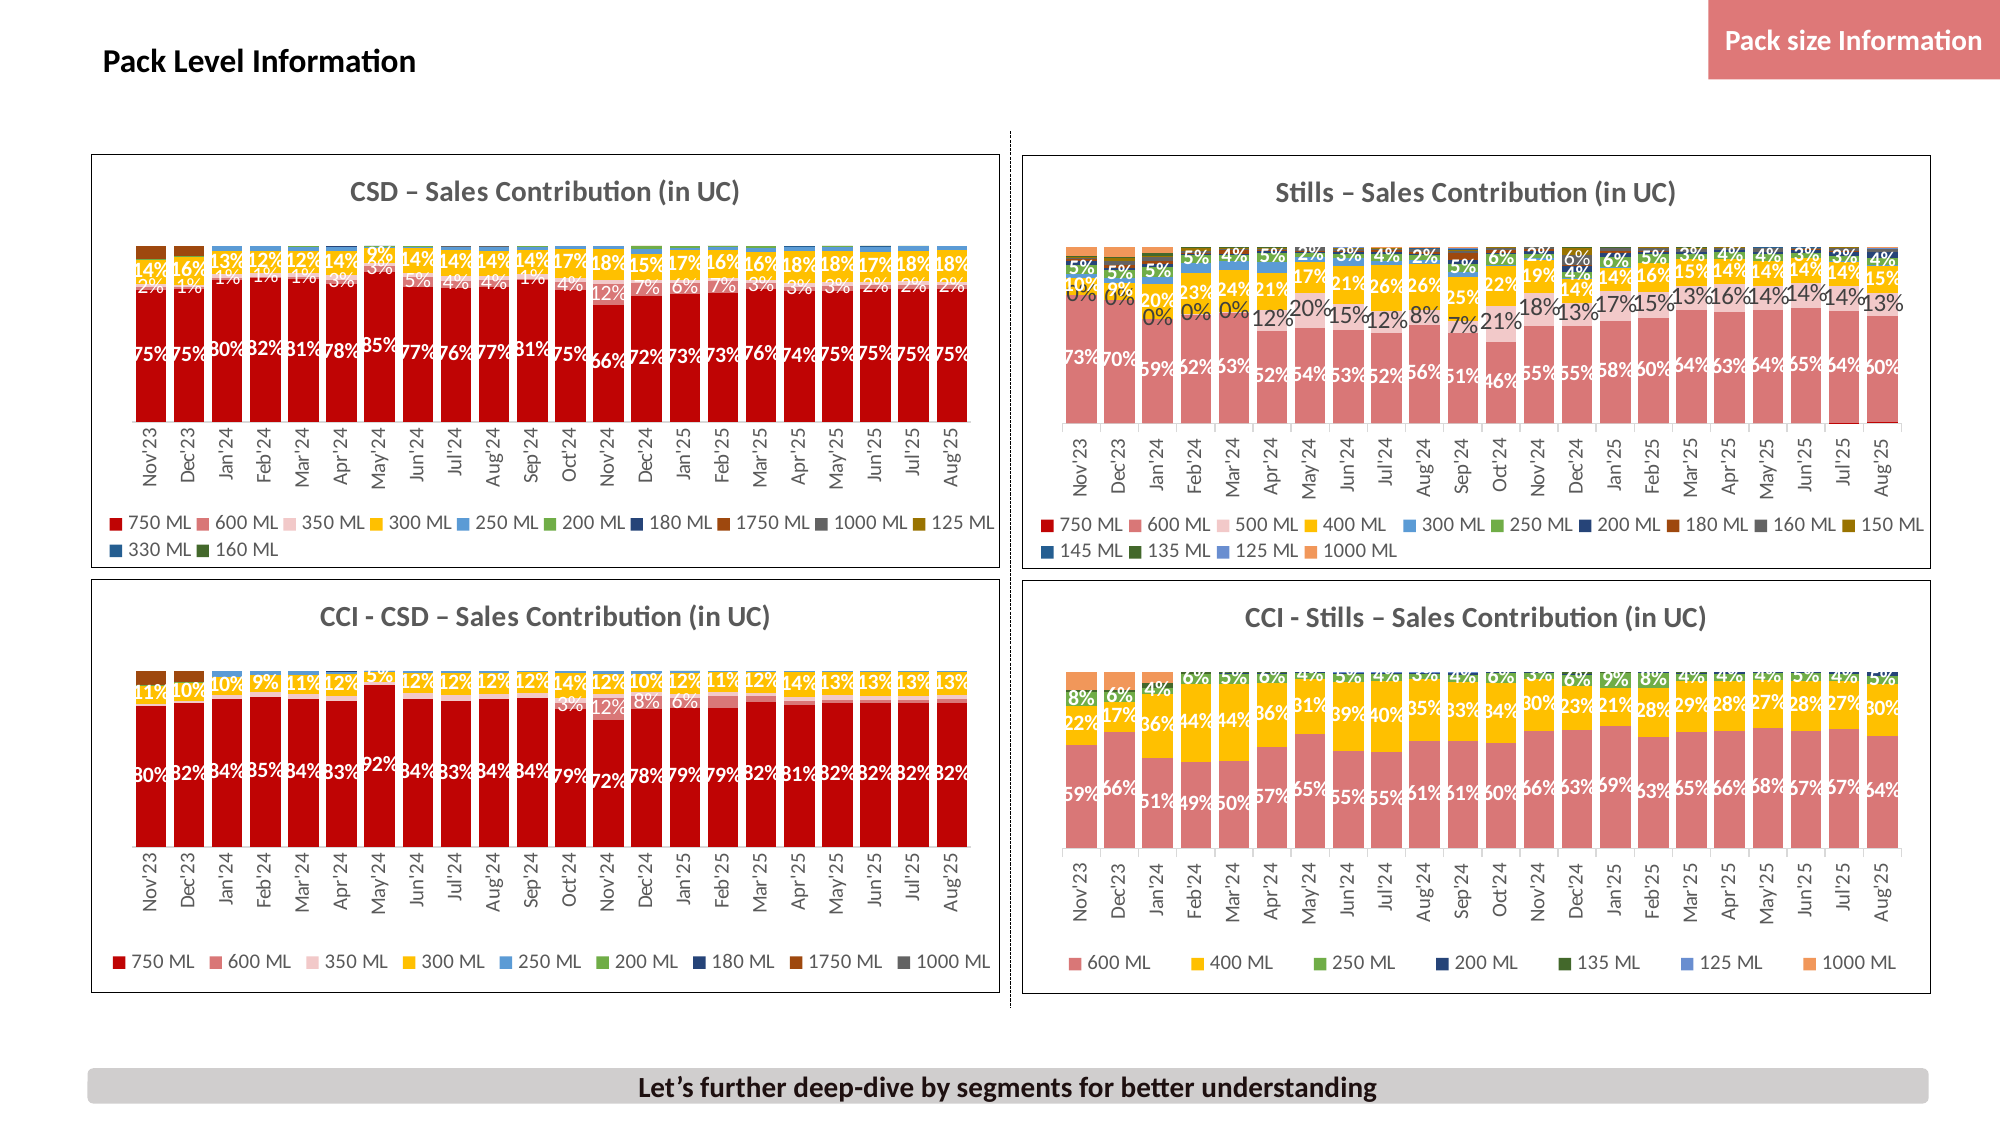

Pack size Information
# Pack Level Information

### Chart: CSD – Sales Contribution (in UC)

| Category | 750 ML | 600 ML | 350 ML | 300 ML | 250 ML | 200 ML | 180 ML | 1750 ML | 1000 ML | 125 ML | 330 ML | 160 ML |
|---|---|---|---|---|---|---|---|---|---|---|---|---|
|  Nov'23 | 0.7481166105614337 | 0.019005522200208368 | 0.01386873182100123 | 0.14044575055553218 | 0.004923008364597699 | 0.0003974538863161446 | 0.0 | 0.07324292261091073 | 0.0 | 0.0 | 0.0 | 0.0 |
|  Dec'23 | 0.752685815887008 | 0.012734148051687872 | 0.012336597215265956 | 0.15964639887809276 | 0.0026451217069017327 | 0.0007888410297505761 | 0.0 | 0.059163077231293215 | 0.0 | 0.0 | 0.0 | 0.0 |
|  Jan'24 | 0.8039669037465618 | 0.010702321084621786 | 0.02305720645436899 | 0.13027153017709794 | 0.03200203853734945 | 0.0 | 0.0 | 0.0 | 0.0 | 0.0 | 0.0 | 0.0 |
|  Feb'24 | 0.8166900650901601 | 0.005382245154703083 | 0.02519372071398618 | 0.12077233030065454 | 0.03196163874049629 | 0.0 | 0.0 | 0.0 | 0.0 | 0.0 | 0.0 | 0.0 |
|  Mar'24 | 0.8087476937022458 | 0.014688930841401654 | 0.023657172630624772 | 0.12226500744082132 | 0.03029859641484452 | 0.0003425989700618461 | 0.0 | 0.0 | 0.0 | 0.0 | 0.0 | 0.0 |
|  Apr'24 | 0.7806426143721306 | 0.02662446089094007 | 0.02560276836356293 | 0.13684029797148692 | 0.025104013135701323 | 0.003107396207525702 | 0.002078449058652406 | 0.0 | 0.0 | 0.0 | 0.0 | 0.0 |
|  May'24 | 0.8519849869970471 | 0.03253680539439982 | 0.015800704015928715 | 0.08685207757914815 | 0.009078349719419593 | 0.0036225732121903742 | 0.00012450308186632585 | 0.0 | 0.0 | 0.0 | 0.0 | 0.0 |
|  Jun'24 | 0.765999610879942 | 0.0547900611243028 | 0.024122278079411866 | 0.13968655694262852 | 0.011804572198203234 | 0.003596920775511646 | 0.0 | 0.0 | 0.0 | 0.0 | 0.0 | 0.0 |
|  Jul'24 | 0.7599755117835386 | 0.04173159180715409 | 0.02757244491708681 | 0.14438809263658647 | 0.01741811702258118 | 0.008554796597848987 | 0.0 | 0.0 | 0.00035944523520373893 | 0.0 | 0.0 | 0.0 |
|  Aug'24 | 0.7666561939518073 | 0.03601142191906396 | 0.02725864575818036 | 0.1427375004654005 | 0.018636863526235153 | 0.008223032819536806 | 0.0 | 0.0 | 0.00047634155977597825 | 0.0 | 0.0 | 0.0 |
|  Sep'24 | 0.8054950526017575 | 0.007420141005959977 | 0.023756723716918934 | 0.13894161665268298 | 0.02161313158808988 | 0.0027733344345907793 | 0.0 | 0.0 | 0.0 | 0.0 | 0.0 | 0.0 |
| Oct'24 | 0.7498605023127671 | 0.042558648877134404 | 0.02373683146664418 | 0.16532987967620597 | 0.018514137667248402 | 0.0 | 0.0 | 0.0 | 0.0 | 0.0 | 0.0 | 0.0 |
| Nov'24 | 0.6625544692515236 | 0.11799223500549252 | 0.022955467279174392 | 0.17555631134189187 | 0.020941517121917632 | 0.0 | 0.0 | 0.0 | 0.0 | 0.0 | 0.0 | 0.0 |
| Dec'24 | 0.715108113588185 | 0.07140849803409949 | 0.018636180594479478 | 0.1495331445026511 | 0.025208286730655095 | 0.0199232180461472 | 0.0 | 0.0 | 0.0 | 0.0001825585037826561 | 0.0 | 0.0 |
| Jan'25 | 0.7274221755909875 | 0.05961905934520219 | 0.0200677204304729 | 0.16732631597610448 | 0.014971156511622634 | 0.010593572145610183 | 0.0 | 0.0 | 0.0 | 0.0 | 0.0 | 0.0 |
| Feb'25 | 0.7323692412015523 | 0.06579003854391638 | 0.02053848648975608 | 0.1583828847632596 | 0.016114109880533706 | 0.006588985246233784 | 0.0 | 0.0 | 0.0 | 0.0 | 0.0 | 0.00021625387474818577 |
| Mar'25 | 0.7569035801178474 | 0.03193334784605364 | 0.018684234080632897 | 0.15926062981729006 | 0.020778180037878333 | 0.012440028100297663 | 0.0 | 0.0 | 0.0 | 0.0 | 0.0 | 0.0 |
| Apr'25 | 0.7409645048435015 | 0.02720562709701223 | 0.022879380951635015 | 0.1762348671197627 | 0.02990188245490601 | 0.0023447812776520357 | 0.0 | 0.0 | 0.0 | 0.0 | 0.00046895625553040703 | 0.0 |
| May'25 | 0.7452511989968711 | 0.02540508416219286 | 0.02279649546135438 | 0.1791242235550772 | 0.02641160401178262 | 0.0009288310524998517 | 0.0 | 0.0 | 0.0 | 0.0 | 0.0 | 8.256276022220902e-05 |
| Jun'25 | 0.754743892088594 | 0.019796478161957662 | 0.01799048366297205 | 0.17362206338378605 | 0.033008916024955696 | 0.00018523020502416528 | 0.0 | 0.0 | 0.0 | 0.0 | 0.00045844475743480906 | 0.00019449171527537352 |
| Jul'25 | 0.752243856360377 | 0.023970228728520847 | 0.020431520392521545 | 0.17544587033489978 | 0.02707622457505161 | 0.0002755198704427684 | 0.0 | 0.0 | 0.0 | 0.0 | 0.0 | 0.0 |
| Aug'25 | 0.7495185734515437 | 0.022365237437493624 | 0.019521405547669537 | 0.18100630351942562 | 0.02402560170321765 | 0.0 | 0.0 | 0.0 | 0.0 | 0.0 | 0.0 | 0.0 |

### Chart: Stills – Sales Contribution (in UC)

| Category | 750 ML | 600 ML | 500 ML | 400 ML | 300 ML | 250 ML | 200 ML | 180 ML | 160 ML | 150 ML | 145 ML | 135 ML | 125 ML | 1000 ML |
|---|---|---|---|---|---|---|---|---|---|---|---|---|---|---|
|  Nov'23 | 0.0 | 0.7279114510714202 | 0.0 | 0.09946954767450011 | 0.02120640904806786 | 0.05243182402380414 | 0.017993316768057578 | 0.014090870144336 | 0.01018842352061442 | 0.003651241227284411 | 0.0 | 0.005152631619943761 | 0.0 | 0.047904284901971475 |
|  Dec'23 | 0.0 | 0.702201686241302 | 0.0 | 0.09296417657670925 | 0.028648613821287888 | 0.04907081845292885 | 0.011413423658922723 | 0.01594657781377711 | 0.023305474761606722 | 0.013530429660174518 | 0.0 | 0.006772118110526122 | 0.0 | 0.056146680902765 |
|  Jan'24 | 0.0 | 0.5901597034863297 | 0.0 | 0.19805813178226028 | 0.044376683243201896 | 0.052155148722826145 | 0.017779349667712555 | 0.017721996926848966 | 0.02703225852703823 | 0.004265610101729424 | 0.0 | 0.014517412531095937 | 0.0 | 0.03393370501095676 |
|  Feb'24 | 0.0 | 0.6180420922191353 | 0.0024983510882817337 | 0.23164711290548234 | 0.05958567345551935 | 0.04621949513321207 | 0.0014990106529690402 | 0.007959746567265603 | 0.009313852857114302 | 0.019187336358003716 | 0.0 | 0.004047328763016408 | 0.0 | 0.0 |
|  Mar'24 | 0.0 | 0.6264905737096029 | 0.003909701533384941 | 0.24281852990009406 | 0.05035695574999803 | 0.036164739183810704 | 0.004222477656055736 | 0.022144549485092306 | 0.004587383132504998 | 0.005434485131405068 | 0.0 | 0.0038706045180510913 | 0.0 | 0.0 |
|  Apr'24 | 0.0 | 0.5246884836744957 | 0.12130045260667922 | 0.20702564771182183 | 0.06216357168135 | 0.05238503231574439 | 0.00898694332172326 | 0.009722661997802157 | 0.006183762036916315 | 0.006286203877889325 | 0.0 | 0.0012572407755778653 | 0.0 | 0.0 |
|  May'24 | 0.0 | 0.5394938032865707 | 0.20108739312728888 | 0.17261121379650748 | 0.0330079239287202 | 0.021655565413708035 | 0.007002123508507116 | 0.006246487315606219 | 0.018895489623091333 | 0.0 | 0.0 | 0.0 | 0.0 | 0.0 |
|  Jun'24 | 0.0 | 0.5298924041035004 | 0.14991585681543107 | 0.2133962744661356 | 0.0426384060293239 | 0.02762629772248601 | 0.008867030887243834 | 0.00852768120586478 | 0.011266403784917244 | 0.003975726626255266 | 0.0 | 0.0 | 0.0038939183588423652 | 0.0 |
|  Jul'24 | 0.0 | 0.5152666752072674 | 0.12139955033379993 | 0.2635232215692929 | 0.021481068634612813 | 0.041869879542041924 | 0.008058434787221982 | 0.012364357471719512 | 0.007492929788073407 | 0.006480729181289968 | 0.0 | 0.0 | 0.0010922577271837025 | 0.0009708957574966244 |
|  Aug'24 | 0.0 | 0.5603209375054033 | 0.0835999710074665 | 0.25991371616419456 | 0.025259615318756753 | 0.024215044760462295 | 0.007585818940660568 | 0.011281362029580083 | 0.017962619469053438 | 0.003238970537901408 | 0.0009638537424262444 | 0.0 | 0.0040754078600124454 | 0.001582682664082503 |
|  Sep'24 | 0.0 | 0.5138992809534276 | 0.06563141178843603 | 0.24978188122342387 | 0.02892921165599838 | 0.04549899485802562 | 0.020917924570337615 | 0.04020183609091902 | 0.016074906331297063 | 0.005303936123063359 | 0.004989044013287983 | 0.0 | 0.007413393440797707 | 0.0013581789509858394 |
| Oct'24 | 0.0 | 0.4619031386973757 | 0.20673641903534332 | 0.22283277172741336 | 0.009731496024208027 | 0.05762480418180875 | 0.00853084369110863 | 0.0193132767249667 | 0.009584366831541798 | 0.0037428830862338562 | 0.0 | 0.0 | 0.0 | 0.0 |
| Nov'24 | 0.0 | 0.5544148168051719 | 0.18391467831844077 | 0.18756564626133237 | 0.011731820532734222 | 0.021876166999982953 | 0.01602961617343884 | 0.013799408705829958 | 0.01045876425298063 | 0.0 | 0.0 | 0.00020908195008833267 | 0.0 | 0.0 |
| Dec'24 | 0.0 | 0.5543905524204216 | 0.1313166659059494 | 0.13592393123985338 | 0.002605653528212539 | 0.03538910076923616 | 0.03321174258975665 | 0.004392387376129708 | 0.06098024672748904 | 0.03598283443722078 | 0.0 | 0.005806885005730801 | 0.0 | 0.0 |
| Jan'25 | 0.0 | 0.5804163451809861 | 0.16831516809871885 | 0.1373507979674752 | 0.0016773276267277176 | 0.05685778611345581 | 0.02371554894456689 | 0.008176972180297623 | 0.019115024328056875 | 0.003494432555682744 | 0.0 | 0.0008805970040320515 | 0.0 | 0.0 |
| Feb'25 | 0.0 | 0.5955848672382976 | 0.15157947125558616 | 0.16307531419188465 | 0.0 | 0.04975312576926552 | 0.016127230819301817 | 0.0012250096044329004 | 0.01628245641130263 | 0.006372524709928723 | 0.0 | 0.0 | 0.0 | 0.0 |
| Mar'25 | 0.0 | 0.6439086225674754 | 0.13435031341051706 | 0.1541773029173935 | 0.0 | 0.030480971480514537 | 0.011836621264314149 | 0.0 | 0.015640545054971904 | 0.008196102493780968 | 0.0 | 0.0014095208110323956 | 0.0 | 0.0 |
| Apr'25 | 0.0 | 0.6326822279714777 | 0.15600888195015142 | 0.14297858878203368 | 0.0 | 0.04088568970226098 | 0.013816055416716329 | 0.0 | 0.012708883257575802 | 0.000919672919784275 | 0.0 | 0.0 | 0.0 | 0.0 |
| May'25 | 0.0 | 0.6435752160350182 | 0.13808417170780113 | 0.1411001696360014 | 0.0 | 0.03754676136601975 | 0.012581421197938954 | 0.0 | 0.02500401514616138 | 0.0 | 0.0021082449110591526 | 0.0 | 0.0 | 0.0 |
| Jun'25 | 0.0 | 0.6528545900915087 | 0.14434925348169028 | 0.13900447178516023 | 0.0 | 0.029089479750458492 | 0.022292298308581465 | 0.0009021828342605642 | 0.010984457704468951 | 0.0 | 0.0005232660438711272 | 0.0 | 0.0 | 0.0 |
| Jul'25 | 0.0016098730807346283 | 0.6363863371053051 | 0.1400101739911631 | 0.14124170253506801 | 0.0007024900715932924 | 0.03134303831470132 | 0.02384563520797231 | 0.003336827840068139 | 0.018011471495427544 | 0.0035124503579664615 | 0.0 | 0.0 | 0.0 | 0.0 |
| Aug'25 | 0.0063488558300353205 | 0.6005450381192852 | 0.13274880371892034 | 0.1544521181336338 | 0.006752873928310296 | 0.037804550624301235 | 0.03684005453993352 | 0.0 | 0.02082825456771882 | 0.0 | 0.0 | 0.0 | 0.001370775690575808 | 0.0023086748472855713 |

### Chart: CCI - CSD – Sales Contribution (in UC)

| Category | 750 ML | 600 ML | 350 ML | 300 ML | 250 ML | 200 ML | 180 ML | 1750 ML | 1000 ML |
|---|---|---|---|---|---|---|---|---|---|
|  Nov'23 | 0.7975639108712301 | 0.0 | 0.01527031372770041 | 0.10608326067280886 | 0.0 | 0.000437620801575435 | 0.0 | 0.08064489392668527 | 0.0 |
|  Dec'23 | 0.8156173766831594 | 0.0 | 0.013578979285251596 | 0.10398721005554254 | 0.0008269360640599803 | 0.0008682828672629795 | 0.0 | 0.06512121504472346 | 0.0 |
|  Jan'24 | 0.8377339143809279 | 0.0 | 0.02628813124839785 | 0.1006664957703153 | 0.03531145860035889 | 0.0 | 0.0 | 0.0 | 0.0 |
|  Feb'24 | 0.8492414252189776 | 0.0 | 0.029108542971860475 | 0.0945174486945604 | 0.027132583114601455 | 0.0 | 0.0 | 0.0 | 0.0 |
|  Mar'24 | 0.841116230156743 | 0.0 | 0.026319962608710168 | 0.10694075817517151 | 0.025623049059375364 | 0.0 | 0.0 | 0.0 | 0.0 |
|  Apr'24 | 0.8294053662073967 | 0.0 | 0.029372032094317994 | 0.12160372172448482 | 0.01710566329036937 | 0.0 | 0.0025132166834311923 | 0.0 | 0.0 |
|  May'24 | 0.9185438606422828 | 0.0 | 0.019005874288408338 | 0.05475018157570525 | 0.0075503249815727135 | 0.0 | 0.00014975851203119432 | 0.0 | 0.0 |
|  Jun'24 | 0.8408039221452657 | 0.0 | 0.031118383777737103 | 0.11784660797643273 | 0.01023108610056455 | 0.0 | 0.0 | 0.0 | 0.0 |
|  Jul'24 | 0.8304504343357125 | 0.0 | 0.03327740859118951 | 0.12304072682391248 | 0.013231430249185615 | 0.0 | 0.0 | 0.0 | 0.0 |
|  Aug'24 | 0.8372636364075989 | 0.0 | 0.032705476762408765 | 0.11600472852719719 | 0.014026158302795078 | 0.0 | 0.0 | 0.0 | 0.0 |
|  Sep'24 | 0.8433077105918957 | 0.0 | 0.02904060493522442 | 0.11847732288992602 | 0.009174361582953872 | 0.0 | 0.0 | 0.0 | 0.0 |
| Oct'24 | 0.7854159532744495 | 0.03122548932245072 | 0.028467140046724765 | 0.14317938006706418 | 0.011712037289310777 | 0.0 | 0.0 | 0.0 | 0.0 |
| Nov'24 | 0.7197964904637523 | 0.12318241821870056 | 0.02543014409993896 | 0.11562306752752614 | 0.015967879690082017 | 0.0 | 0.0 | 0.0 | 0.0 |
| Dec'24 | 0.7815148298630903 | 0.07516259930268065 | 0.022429331288790544 | 0.10313287109635533 | 0.01776036844908312 | 0.0 | 0.0 | 0.0 | 0.0 |
| Jan'25 | 0.7871441215862159 | 0.059978514802585696 | 0.02220919697867362 | 0.1198371961936433 | 0.010508660097240882 | 0.00032231034164061486 | 0.0 | 0.0 | 0.0 |
| Feb'25 | 0.7873025866335572 | 0.06878926517979778 | 0.02233637572688108 | 0.11312677557523731 | 0.008444996884526497 | 0.0 | 0.0 | 0.0 | 0.0 |
| Mar'25 | 0.822042329546102 | 0.031901104003796615 | 0.02102242832104572 | 0.11762442019112415 | 0.007409717937931523 | 0.0 | 0.0 | 0.0 | 0.0 |
| Apr'25 | 0.8079989762115001 | 0.019145428698098422 | 0.02595717069805344 | 0.1372249446290986 | 0.009673479763249728 | 0.0 | 0.0 | 0.0 | 0.0 |
| May'25 | 0.8176204778573636 | 0.018600077921890293 | 0.02622479071540277 | 0.12878227632941644 | 0.008772377175926983 | 0.0 | 0.0 | 0.0 | 0.0 |
| Jun'25 | 0.8164697543041189 | 0.019645526330041314 | 0.02120079716450292 | 0.13449828623048637 | 0.008185635970850548 | 0.0 | 0.0 | 0.0 | 0.0 |
| Jul'25 | 0.815900251078693 | 0.018772987954078908 | 0.02395069914786519 | 0.13264897745504753 | 0.008074403421109209 | 0.0 | 0.0 | 0.0 | 0.0 |
| Aug'25 | 0.8152003512542109 | 0.019436600575595604 | 0.022520414163651702 | 0.13049090276087882 | 0.008241499753867745 | 0.0 | 0.0 | 0.0 | 0.0 |

### Chart: CCI - Stills – Sales Contribution (in UC)

| Category | 600 ML | 400 ML | 250 ML | 200 ML | 135 ML | 125 ML | 1000 ML |
|---|---|---|---|---|---|---|---|
|  Nov'23 | 0.5891822279459111 | 0.21638933134510452 | 0.07900667638187547 | 0.0 | 0.011209204595519705 | 0.0 | 0.10421255973158912 |
|  Dec'23 | 0.659990478497273 | 0.16871434656599482 | 0.05710813587351434 | 0.0 | 0.012290255493656504 | 0.0 | 0.10189678356956124 |
|  Jan'24 | 0.5118558054072972 | 0.3625864030098871 | 0.03685799282526904 | 0.0 | 0.026577128357686584 | 0.0 | 0.06212267039986 |
|  Feb'24 | 0.48888144194173827 | 0.4438806041601839 | 0.05948249036551213 | 0.0 | 0.0077554635325657656 | 0.0 | 0.0 |
|  Mar'24 | 0.49707793725746874 | 0.4355509841507316 | 0.05435036701108046 | 0.00607789050446491 | 0.006942821076254148 | 0.0 | 0.0 |
|  Apr'24 | 0.5724802159376726 | 0.3636586712471629 | 0.05674498497024723 | 0.004907674375805167 | 0.002208453469112325 | 0.0 | 0.0 |
|  May'24 | 0.6494078434480346 | 0.3090072566185369 | 0.036961680021895024 | 0.004623219911533449 | 0.0 | 0.0 | 0.0 |
|  Jun'24 | 0.5547191285928563 | 0.3890049942512461 | 0.04681145895031066 | 0.002366104551396743 | 0.0 | 0.007098313654190227 | 0.0 |
|  Jul'24 | 0.5467054828520841 | 0.4025038074790693 | 0.04170769954558566 | 0.007414702141437451 | 0.0 | 0.0016683079818234263 | 0.0 |
|  Aug'24 | 0.6081568949512687 | 0.352116561606893 | 0.0328051879140713 | 0.0026330956697185296 | 0.0 | 0.004288259858048536 | 0.0 |
|  Sep'24 | 0.6085462740124504 | 0.3347901913341689 | 0.04080748436196096 | 0.009636322191641344 | 0.0 | 0.006219728099778435 | 0.0 |
| Oct'24 | 0.6003751328236782 | 0.3356815190875807 | 0.06343181724196897 | 0.0005115308467722079 | 0.0 | 0.0 | 0.0 |
| Nov'24 | 0.6637796290515077 | 0.29556174522943196 | 0.034471974086538355 | 0.005857184977535721 | 0.0003294666549863843 | 0.0 | 0.0 |
| Dec'24 | 0.631425638022408 | 0.23234460922366626 | 0.05921034715419209 | 0.0055852148360372245 | 0.009926128645311724 | 0.0 | 0.0 |
| Jan'25 | 0.6930163777184724 | 0.210013581033311 | 0.08629097635227742 | 0.003989510568196108 | 0.0013464598167661863 | 0.0 | 0.0 |
| Feb'25 | 0.6255635717334863 | 0.2799724961483355 | 0.08320473781023945 | 0.004036314940581827 | 0.0 | 0.0 | 0.0 |
| Mar'25 | 0.6527273310084066 | 0.2881416388958765 | 0.03983897353753518 | 0.008462360078182324 | 0.0026342504951349793 | 0.0 | 0.0 |
| Apr'25 | 0.6645312924370715 | 0.2820577611292309 | 0.04346673803509305 | 0.008129944550183144 | 0.0 | 0.0 | 0.0 |
| May'25 | 0.6802734013773577 | 0.2718729491341889 | 0.04399800723621355 | 0.0024764394131617865 | 0.0 | 0.0 | 0.0 |
| Jun'25 | 0.6676344305249508 | 0.27919489017252463 | 0.0488250264080896 | 0.004345652894435109 | 0.0 | 0.0 | 0.0 |
| Jul'25 | 0.6731981265177885 | 0.2683226664583307 | 0.04216804943877304 | 0.00963841130029098 | 0.0 | 0.0 | 0.0 |
| Aug'25 | 0.6358516228052467 | 0.2963735467980841 | 0.04706925008437842 | 0.02070558031229093 | 0.0 | 0.0 | 0.0 |
Let’s further deep-dive by segments for better understanding